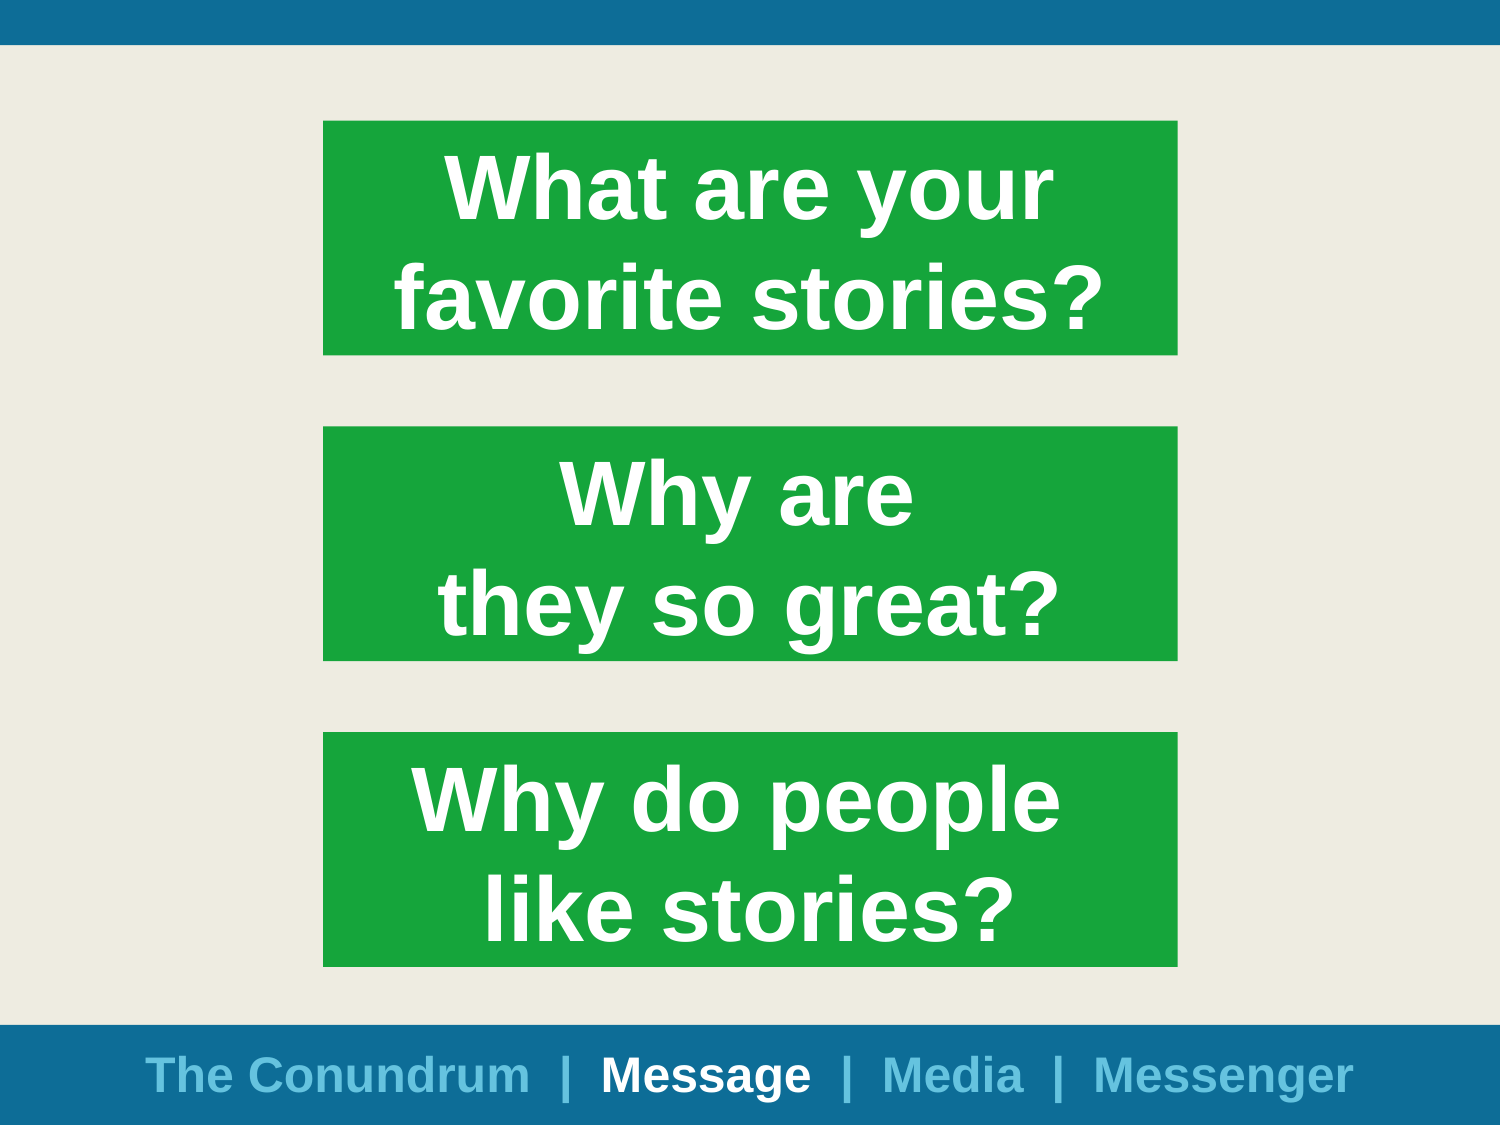

What are your favorite stories?
Why are
they so great?
Why do people
like stories?
The Conundrum  |  Message  |  Media  |  Messenger